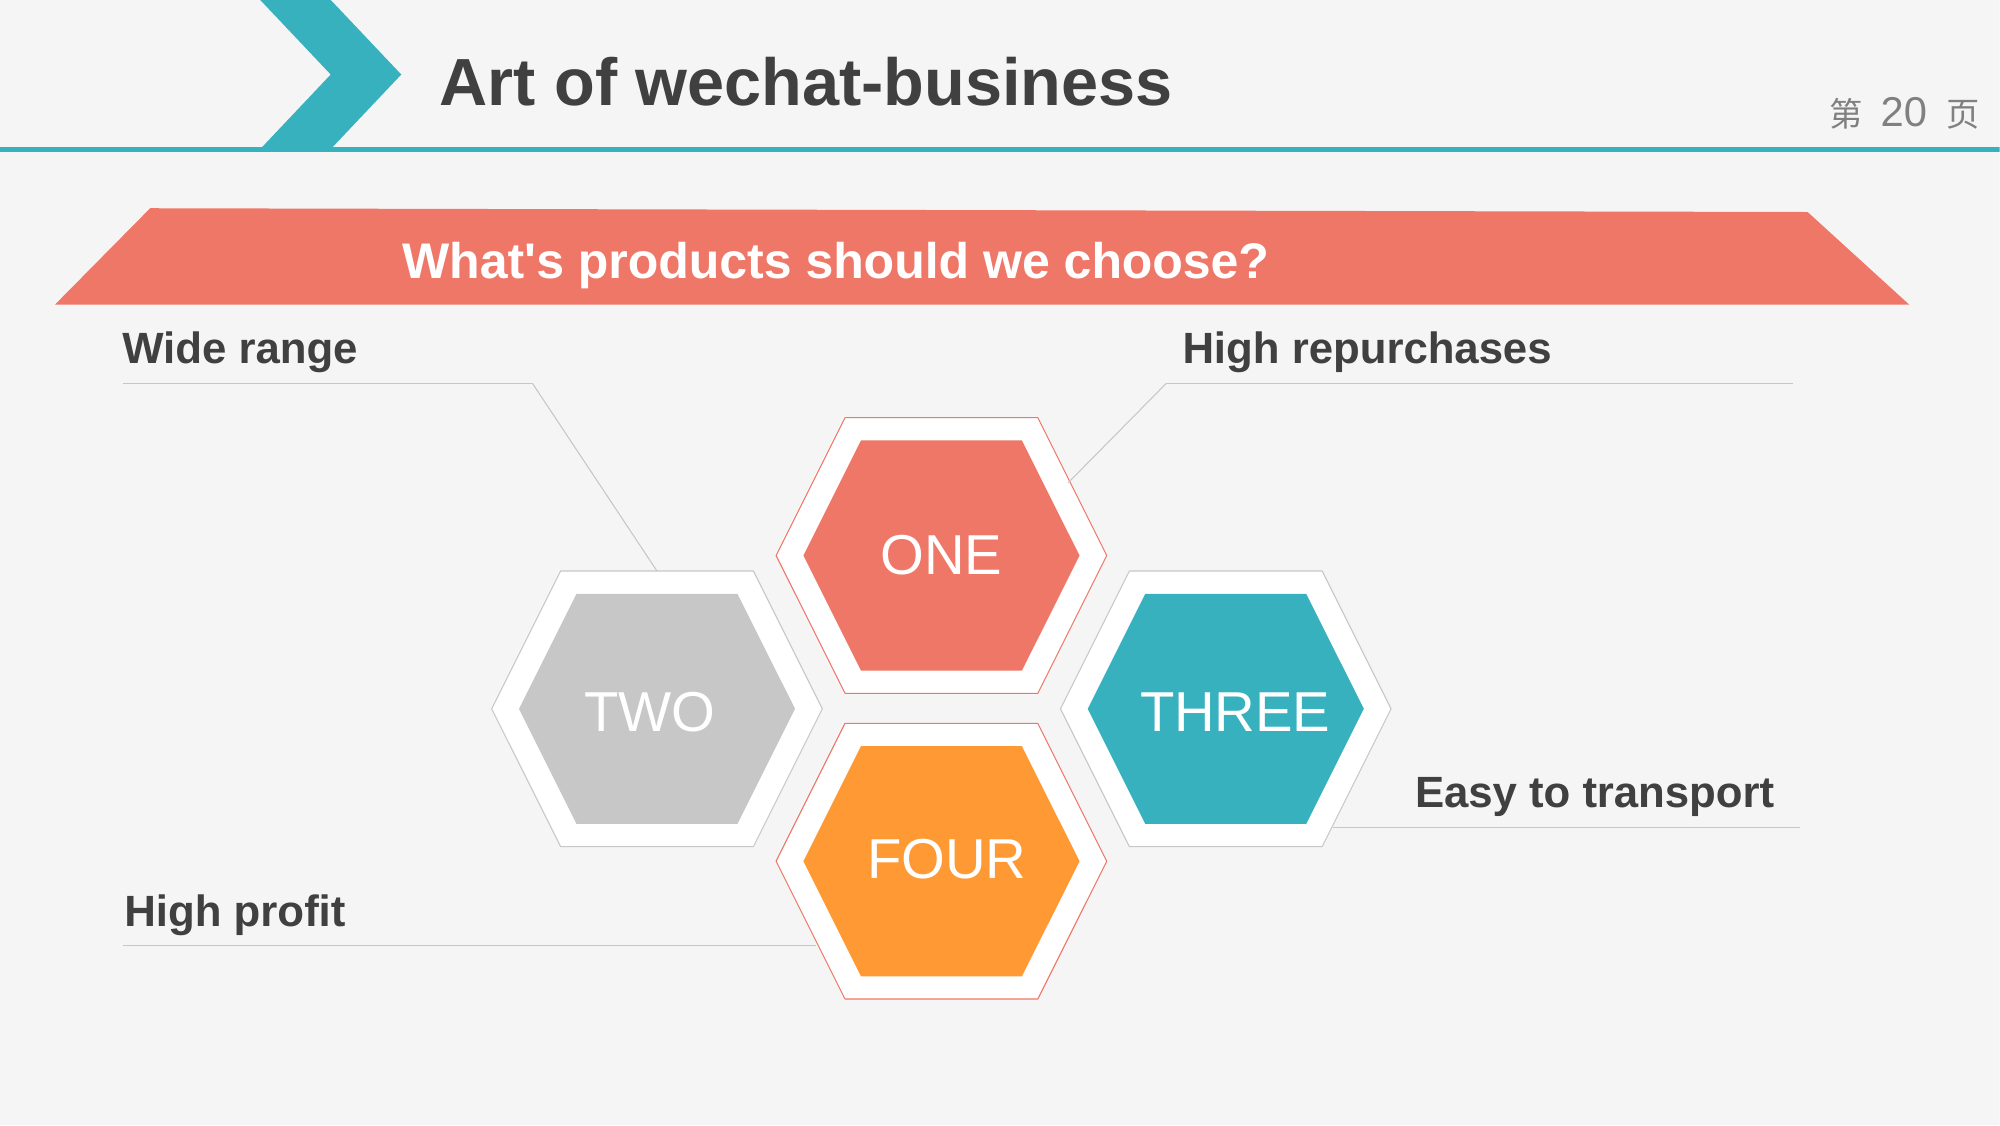

Art of wechat-business

What's products should we choose?
Wide range
High repurchases

ONE

TWO

THREE

FOUR
Easy to transport
High profit